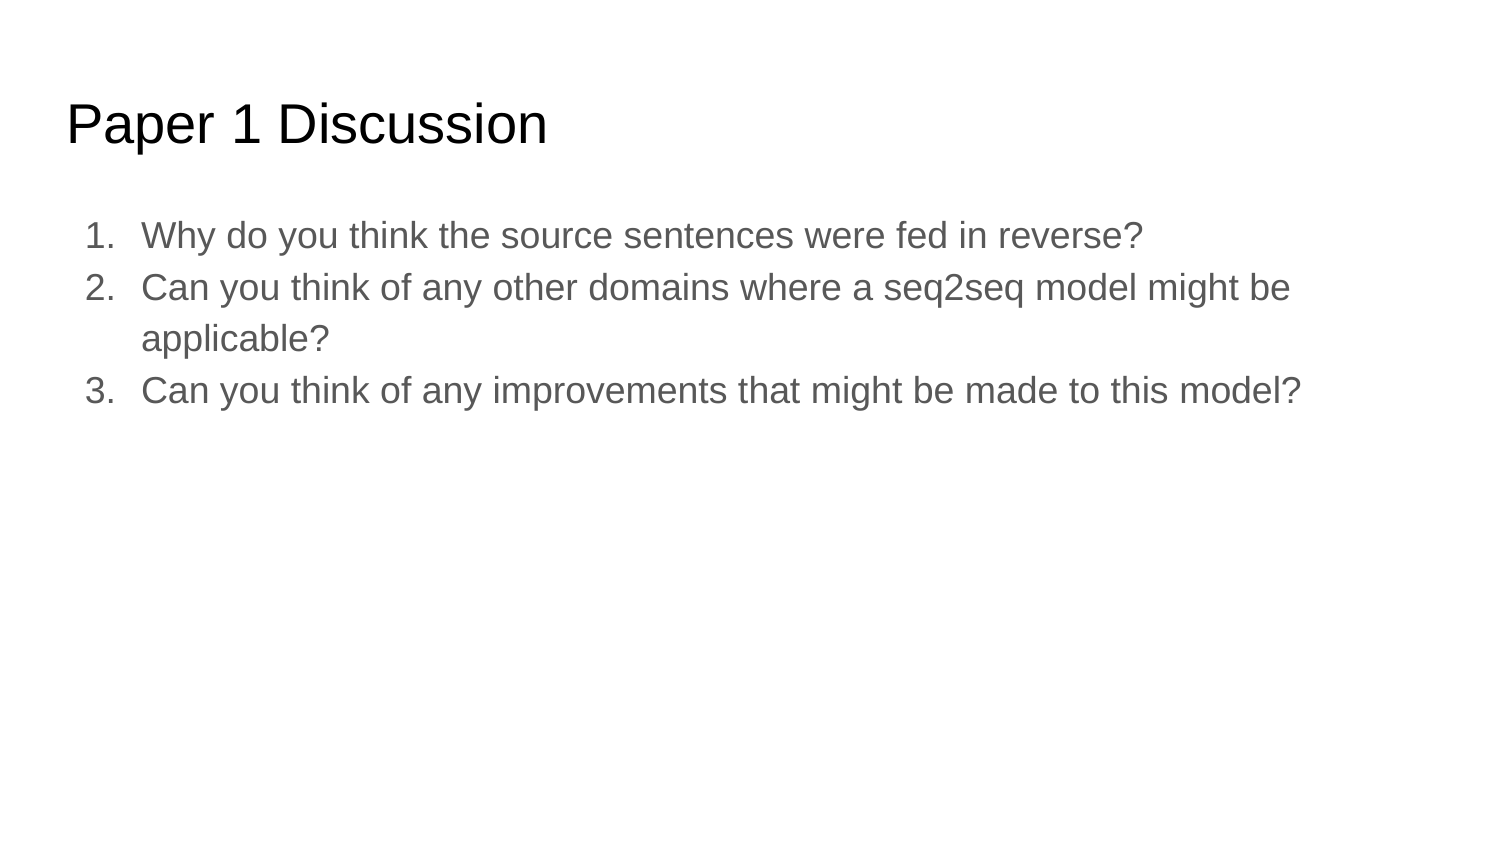

# Paper 1 Discussion
Why do you think the source sentences were fed in reverse?
Can you think of any other domains where a seq2seq model might be applicable?
Can you think of any improvements that might be made to this model?